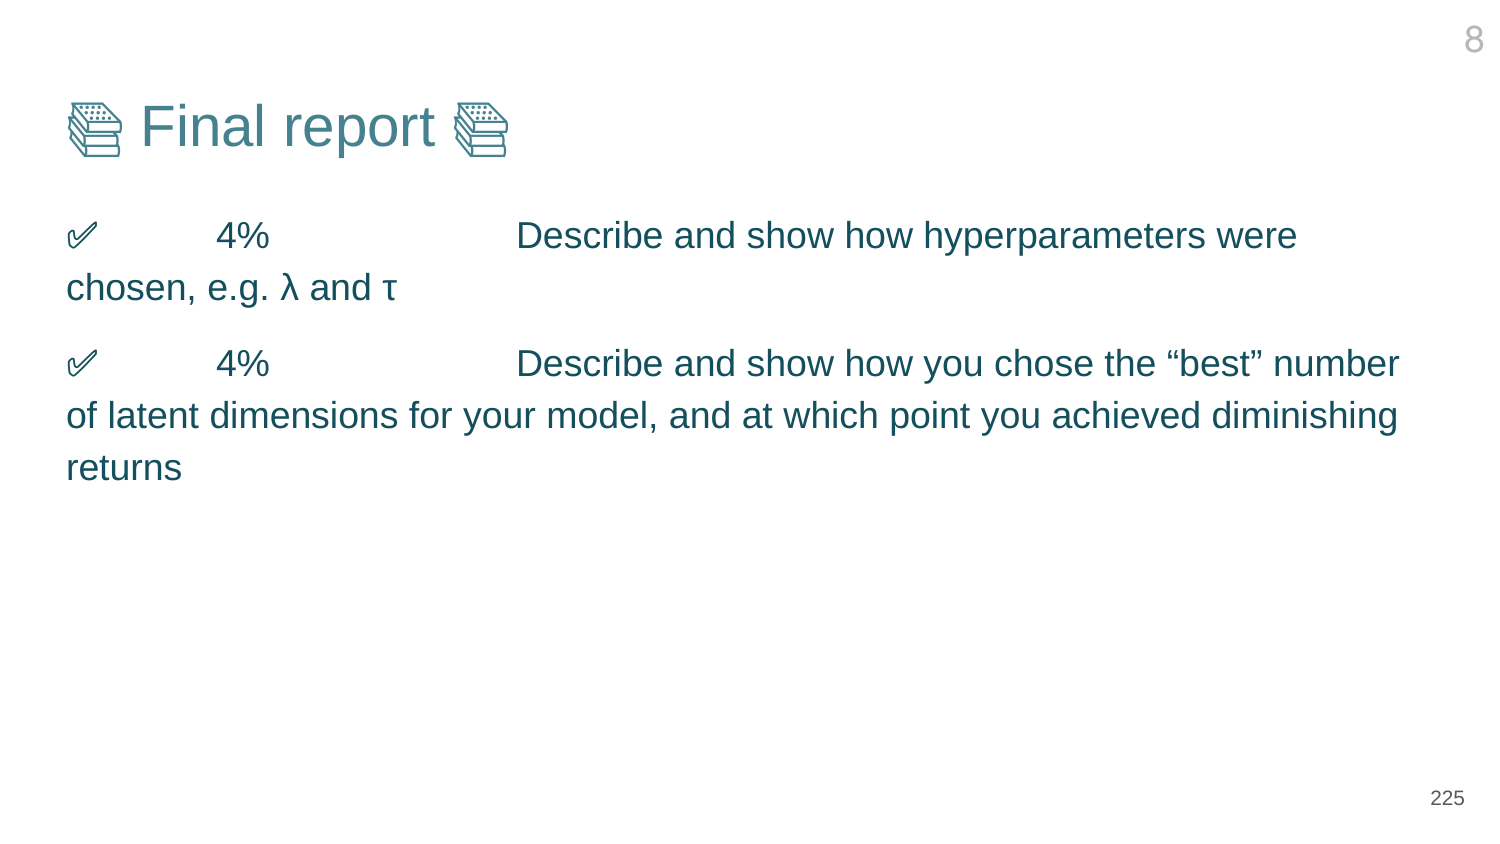

8
# 📚 Final report 📚
✅	4%		Describe and show how hyperparameters were chosen, e.g. λ and τ
✅	4%		Describe and show how you chose the “best” number of latent dimensions for your model, and at which point you achieved diminishing returns
225